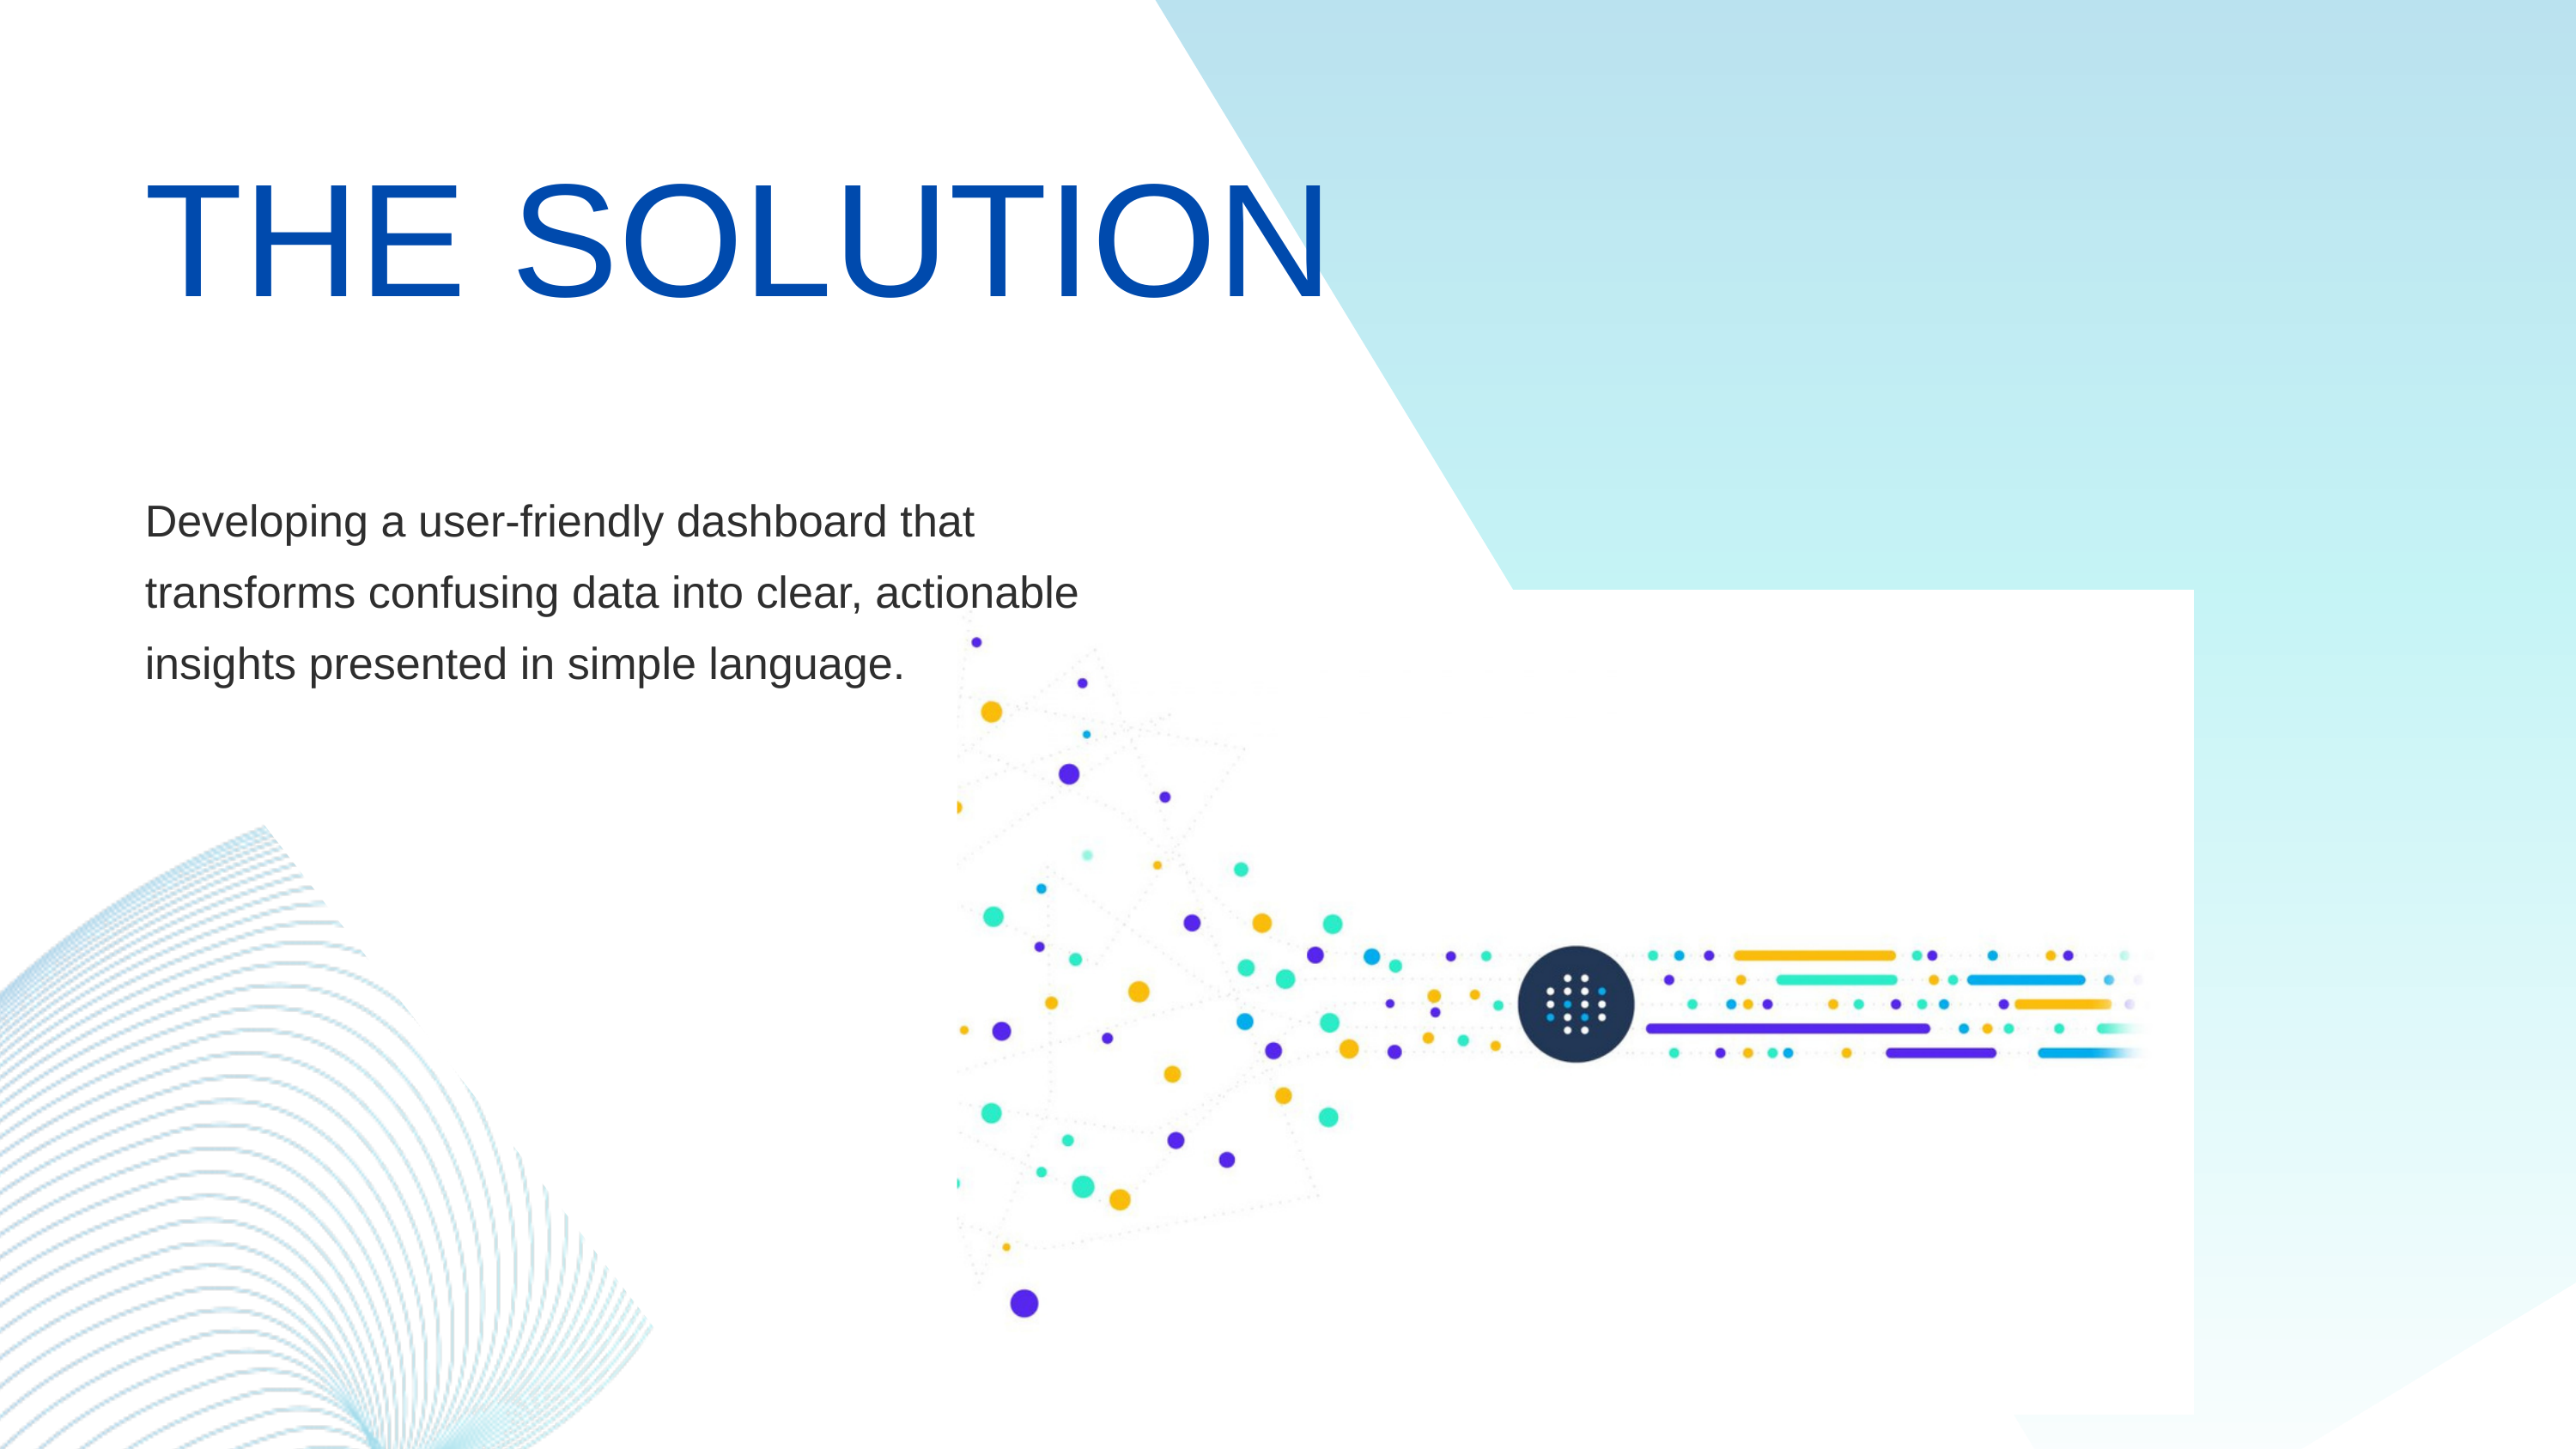

THE SOLUTION
Developing a user-friendly dashboard that transforms confusing data into clear, actionable insights presented in simple language.